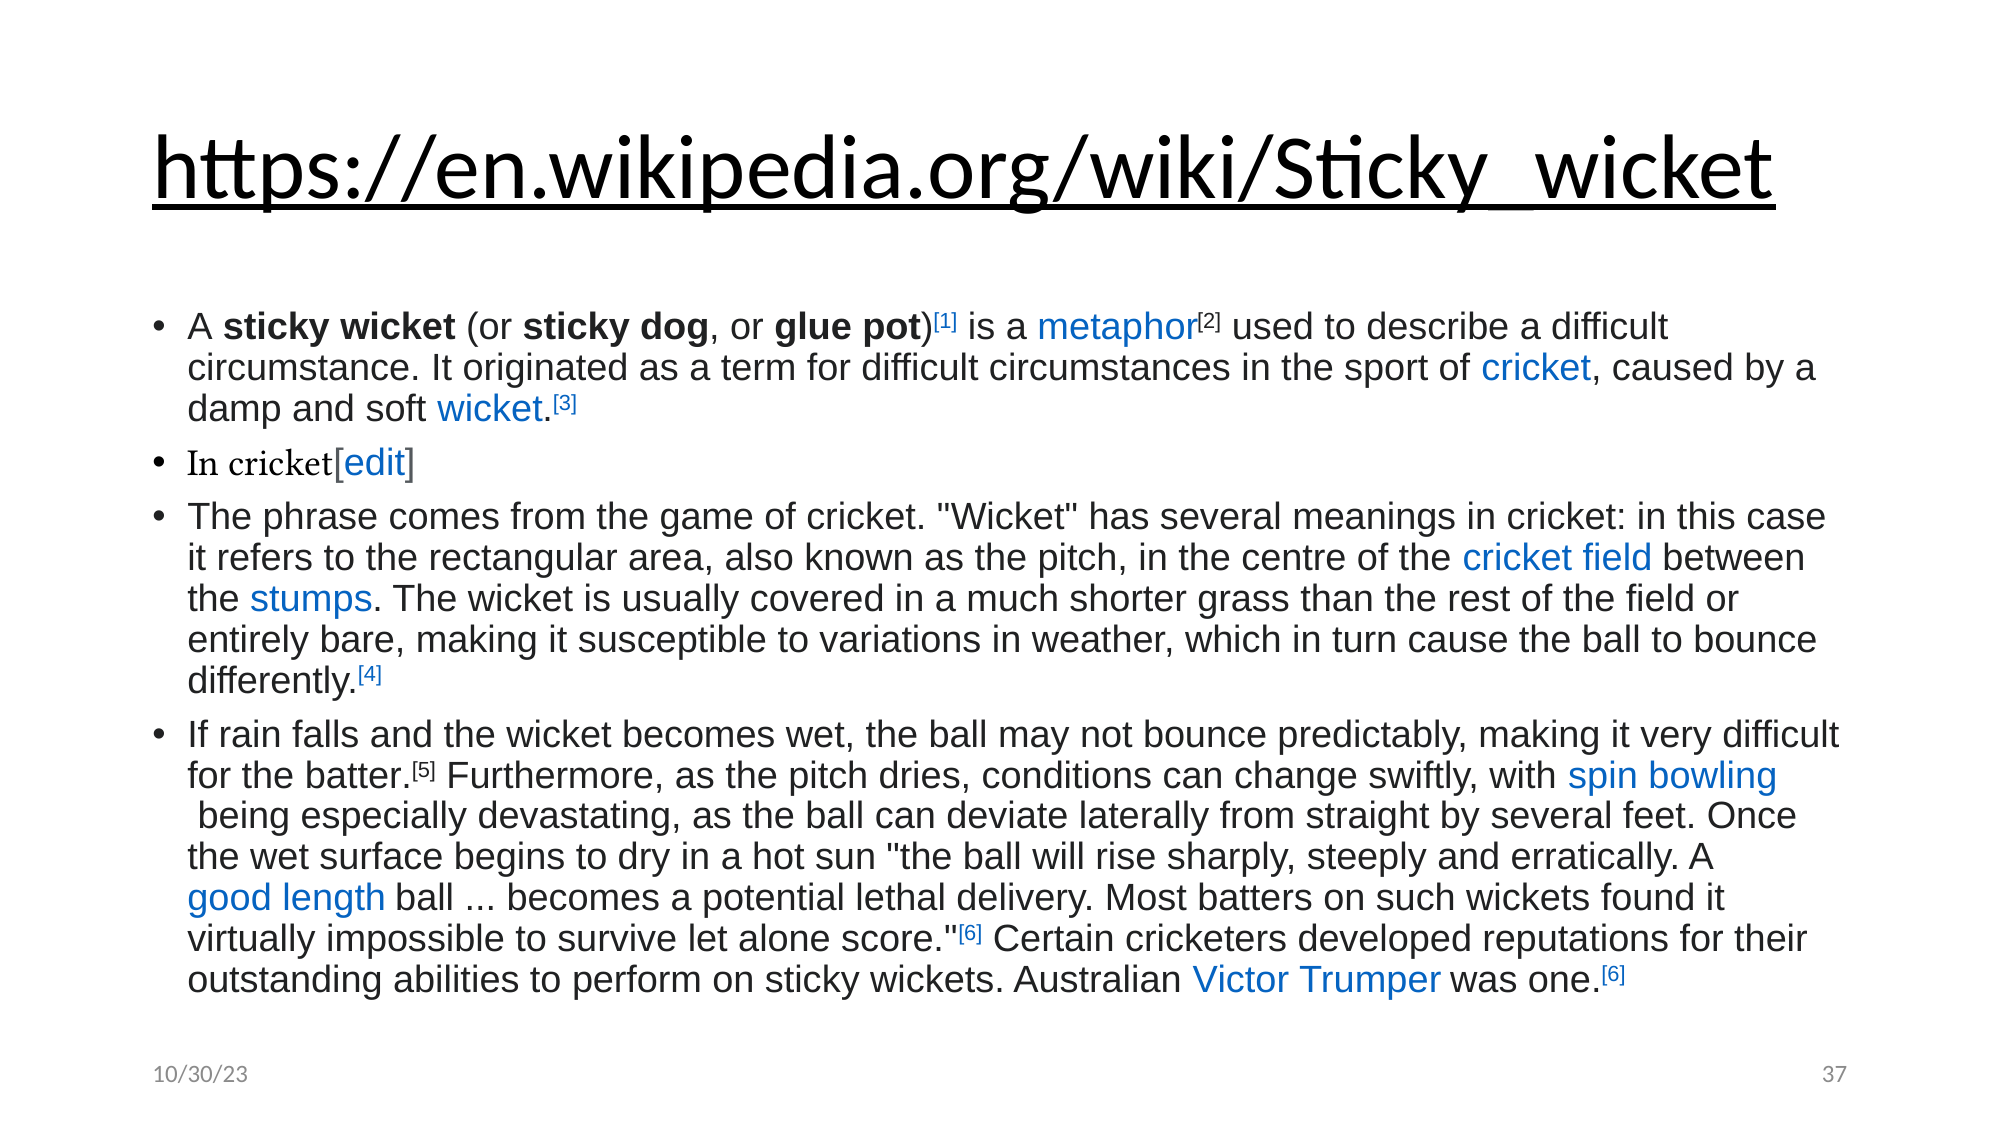

# https://en.wikipedia.org/wiki/Sticky_wicket
A sticky wicket (or sticky dog, or glue pot)[1] is a metaphor[2] used to describe a difficult circumstance. It originated as a term for difficult circumstances in the sport of cricket, caused by a damp and soft wicket.[3]
In cricket[edit]
The phrase comes from the game of cricket. "Wicket" has several meanings in cricket: in this case it refers to the rectangular area, also known as the pitch, in the centre of the cricket field between the stumps. The wicket is usually covered in a much shorter grass than the rest of the field or entirely bare, making it susceptible to variations in weather, which in turn cause the ball to bounce differently.[4]
If rain falls and the wicket becomes wet, the ball may not bounce predictably, making it very difficult for the batter.[5] Furthermore, as the pitch dries, conditions can change swiftly, with spin bowling being especially devastating, as the ball can deviate laterally from straight by several feet. Once the wet surface begins to dry in a hot sun "the ball will rise sharply, steeply and erratically. A good length ball ... becomes a potential lethal delivery. Most batters on such wickets found it virtually impossible to survive let alone score."[6] Certain cricketers developed reputations for their outstanding abilities to perform on sticky wickets. Australian Victor Trumper was one.[6]
10/30/23
37